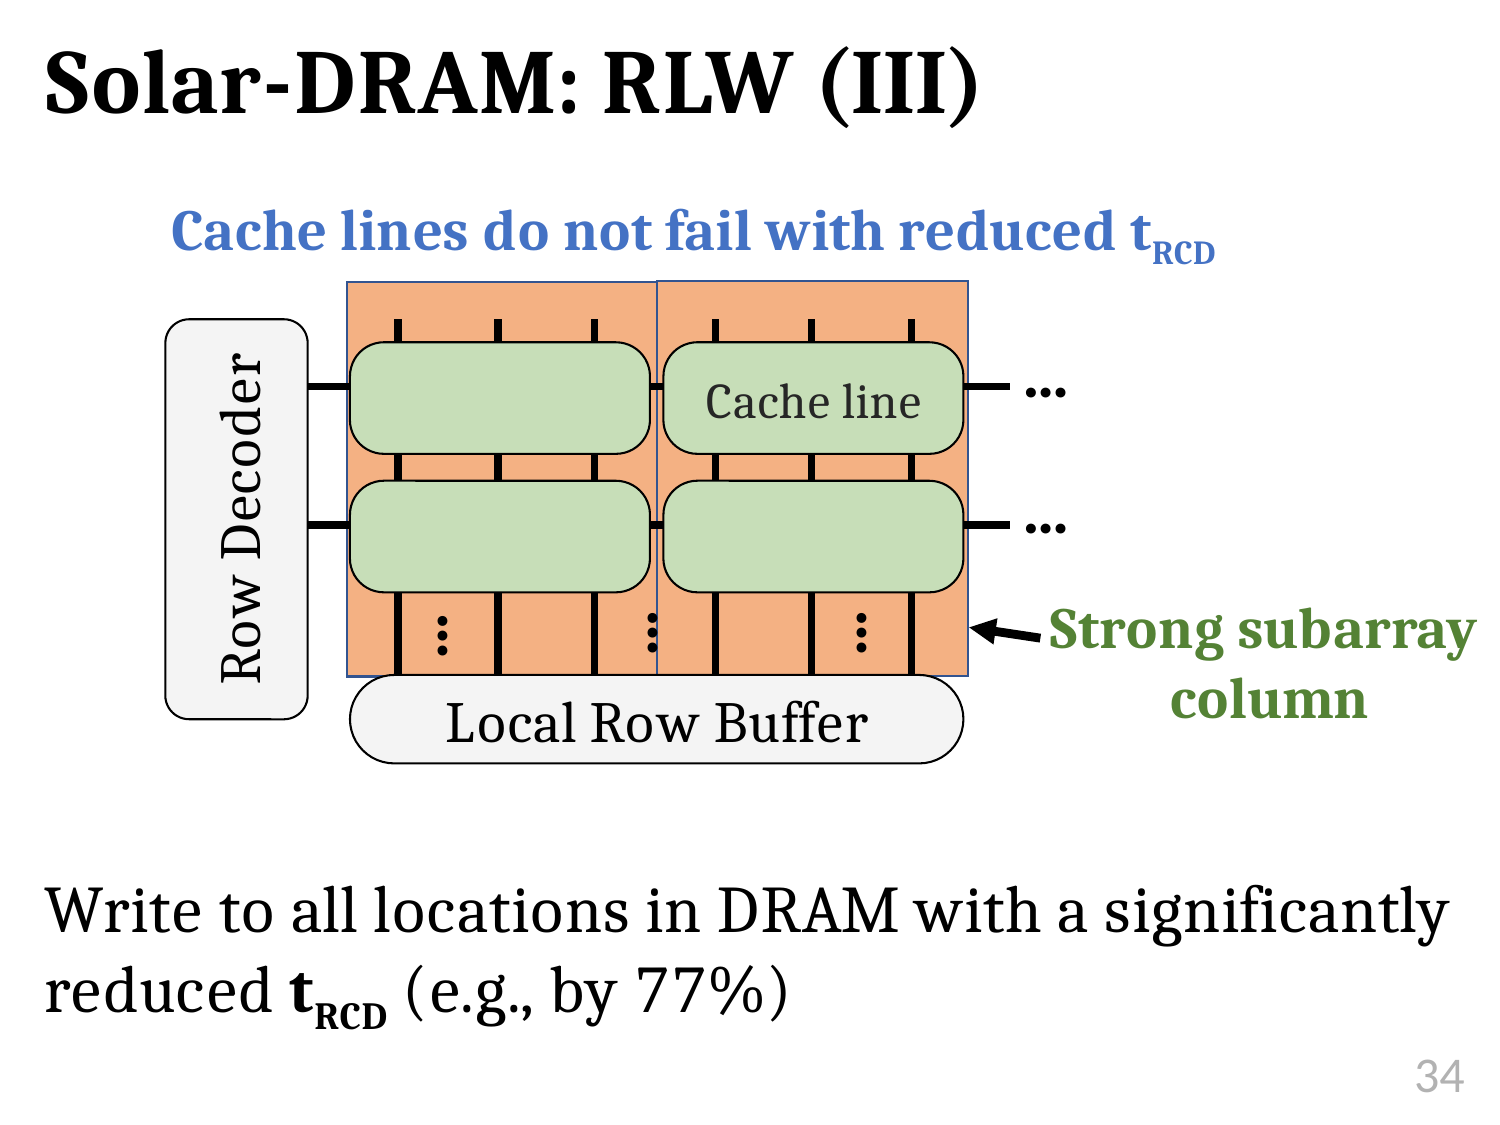

# Solar-DRAM: RLW (III)
Cache lines do not fail with reduced tRCD

…
Cache line

Row Decoder
…

…
…
…
Local Row Buffer
Strong subarray
column
Write to all locations in DRAM with a significantly reduced tRCD (e.g., by 77%)
34